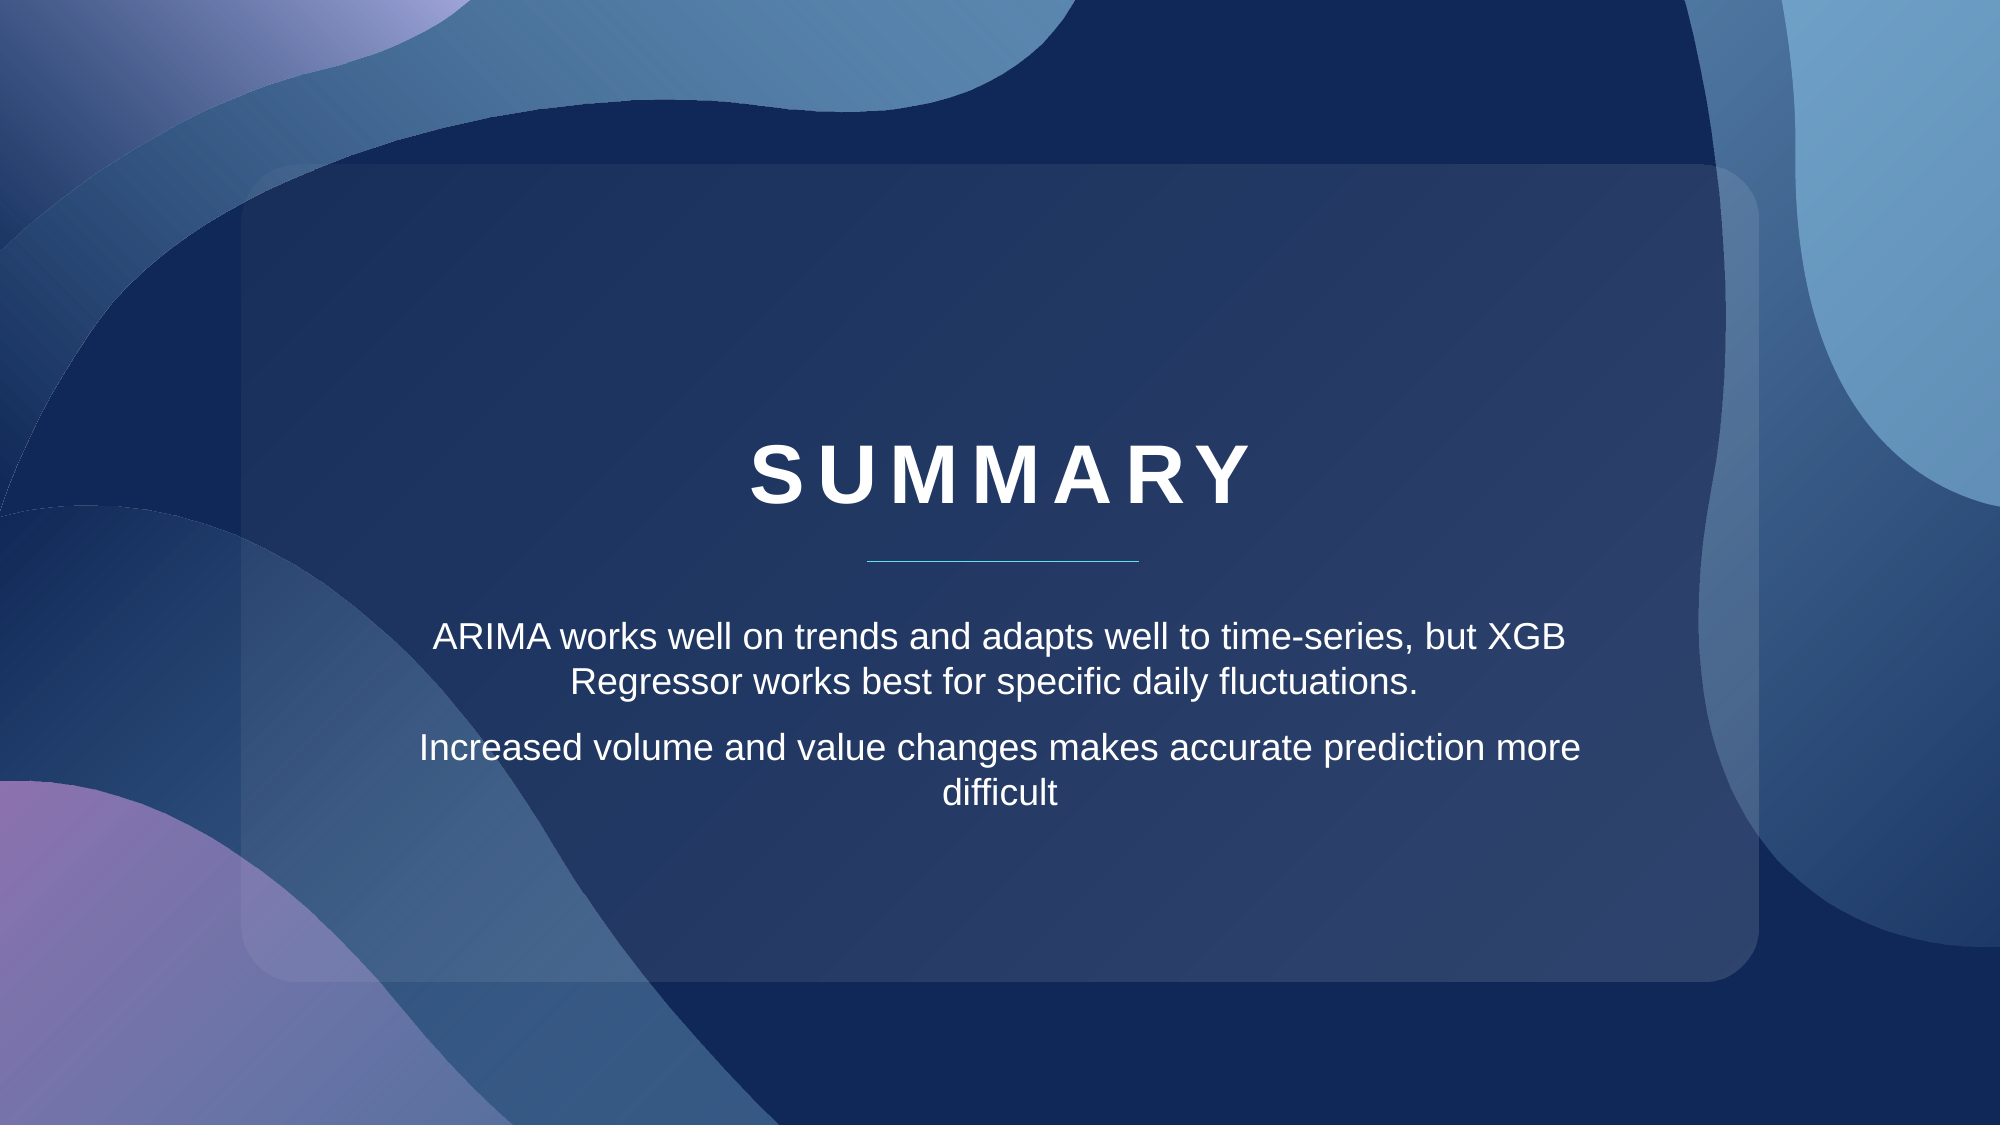

# SUMMARY
ARIMA works well on trends and adapts well to time-series, but XGB Regressor works best for specific daily fluctuations.
Increased volume and value changes makes accurate prediction more difficult